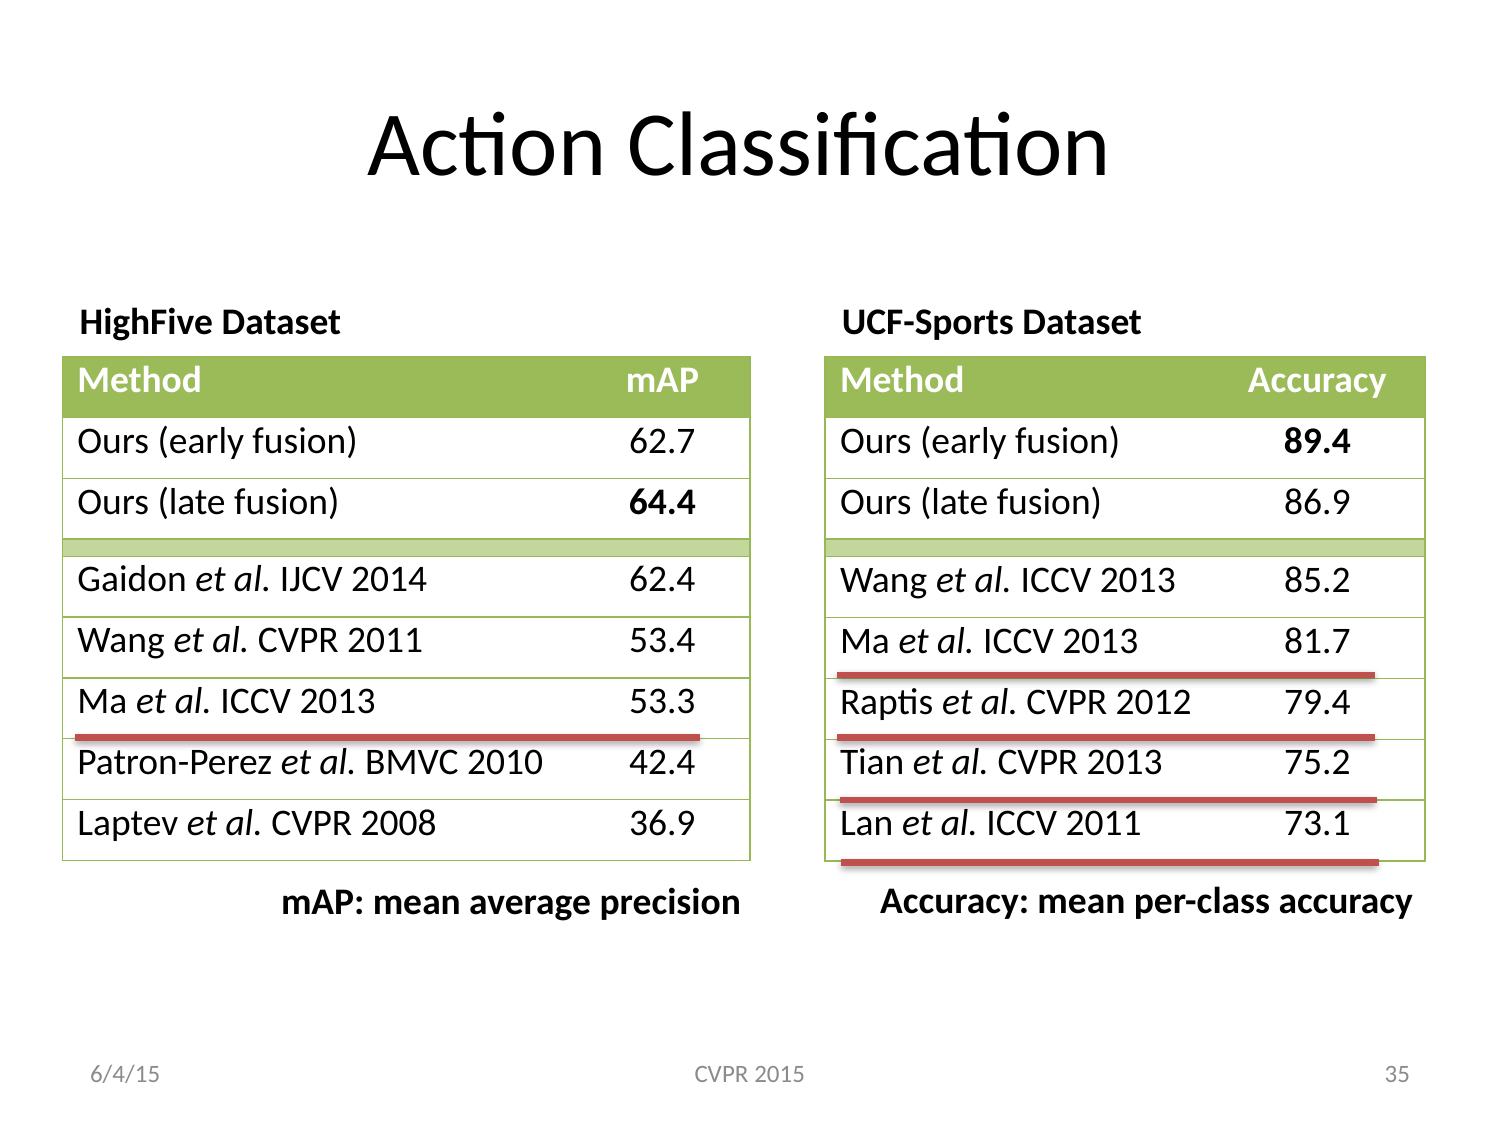

# Action Classification
HighFive Dataset
UCF-Sports Dataset
| Method | mAP |
| --- | --- |
| Ours (early fusion) | 62.7 |
| Ours (late fusion) | 64.4 |
|  |  |
| Gaidon et al. IJCV 2014 | 62.4 |
| Wang et al. CVPR 2011 | 53.4 |
| Ma et al. ICCV 2013 | 53.3 |
| Patron-Perez et al. BMVC 2010 | 42.4 |
| Laptev et al. CVPR 2008 | 36.9 |
| Method | Accuracy |
| --- | --- |
| Ours (early fusion) | 89.4 |
| Ours (late fusion) | 86.9 |
|  |  |
| Wang et al. ICCV 2013 | 85.2 |
| Ma et al. ICCV 2013 | 81.7 |
| Raptis et al. CVPR 2012 | 79.4 |
| Tian et al. CVPR 2013 | 75.2 |
| Lan et al. ICCV 2011 | 73.1 |
Accuracy: mean per-class accuracy
mAP: mean average precision
6/4/15
CVPR 2015
35